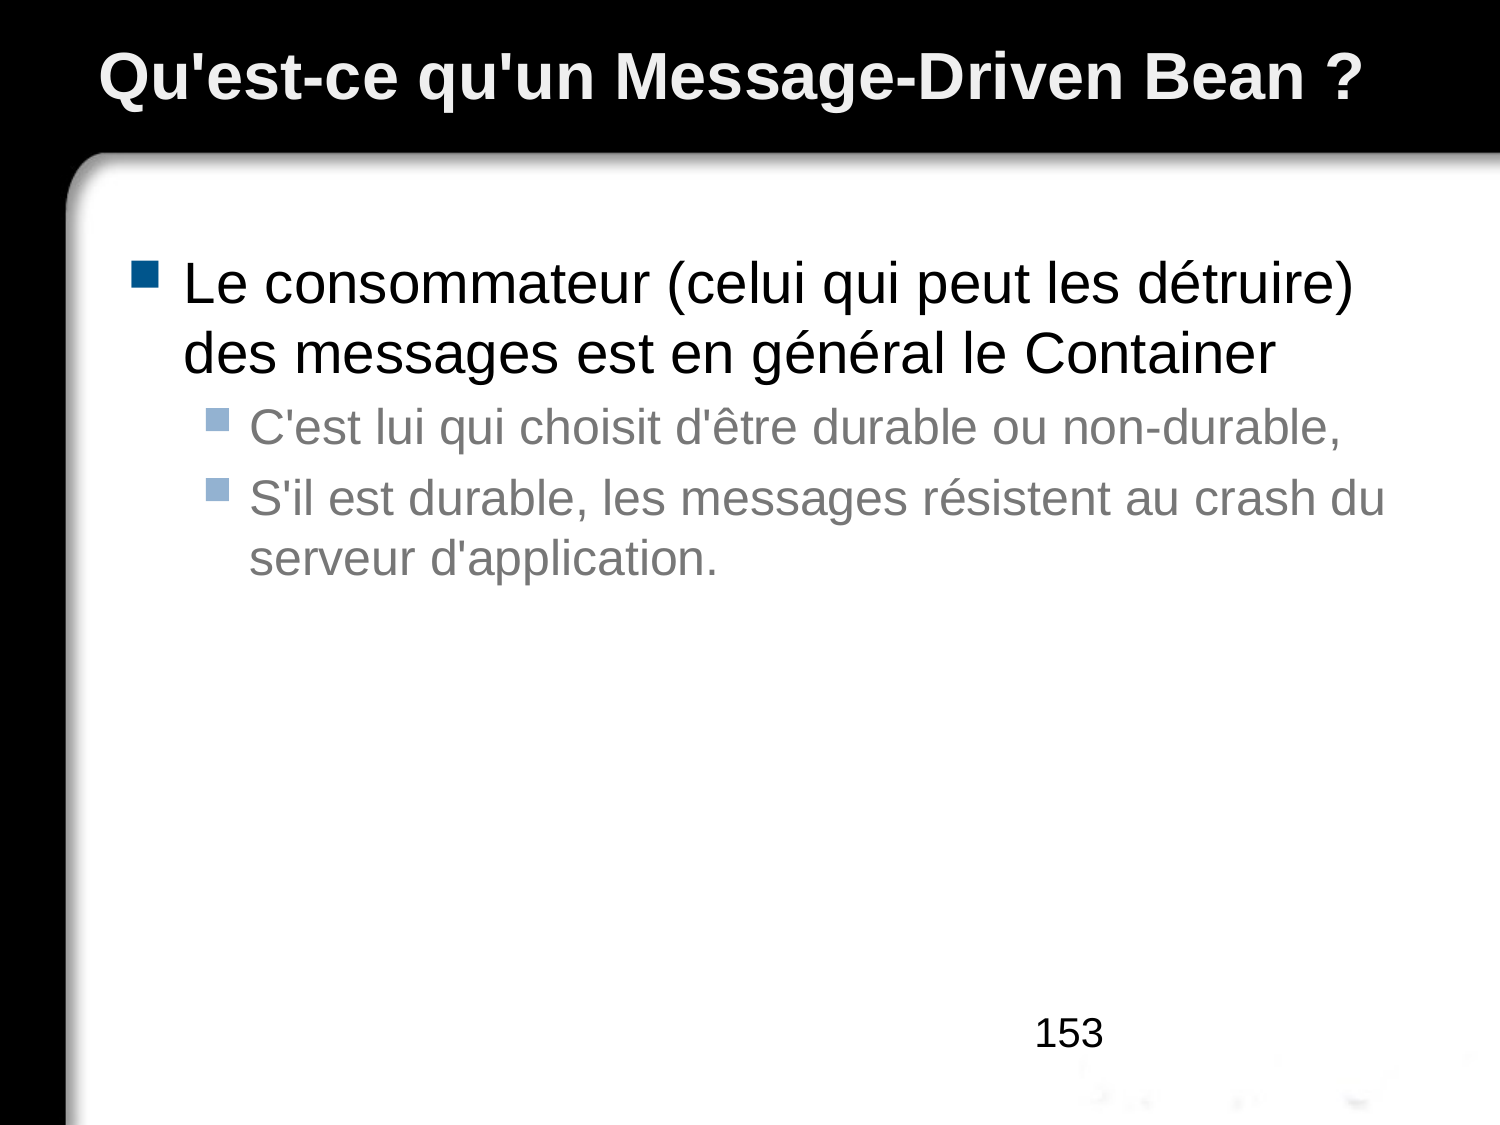

# Qu'est-ce qu'un Message-Driven Bean ?
Le consommateur (celui qui peut les détruire)  des messages est en général le Container
C'est lui qui choisit d'être durable ou non-durable,
S'il est durable, les messages résistent au crash du serveur d'application.